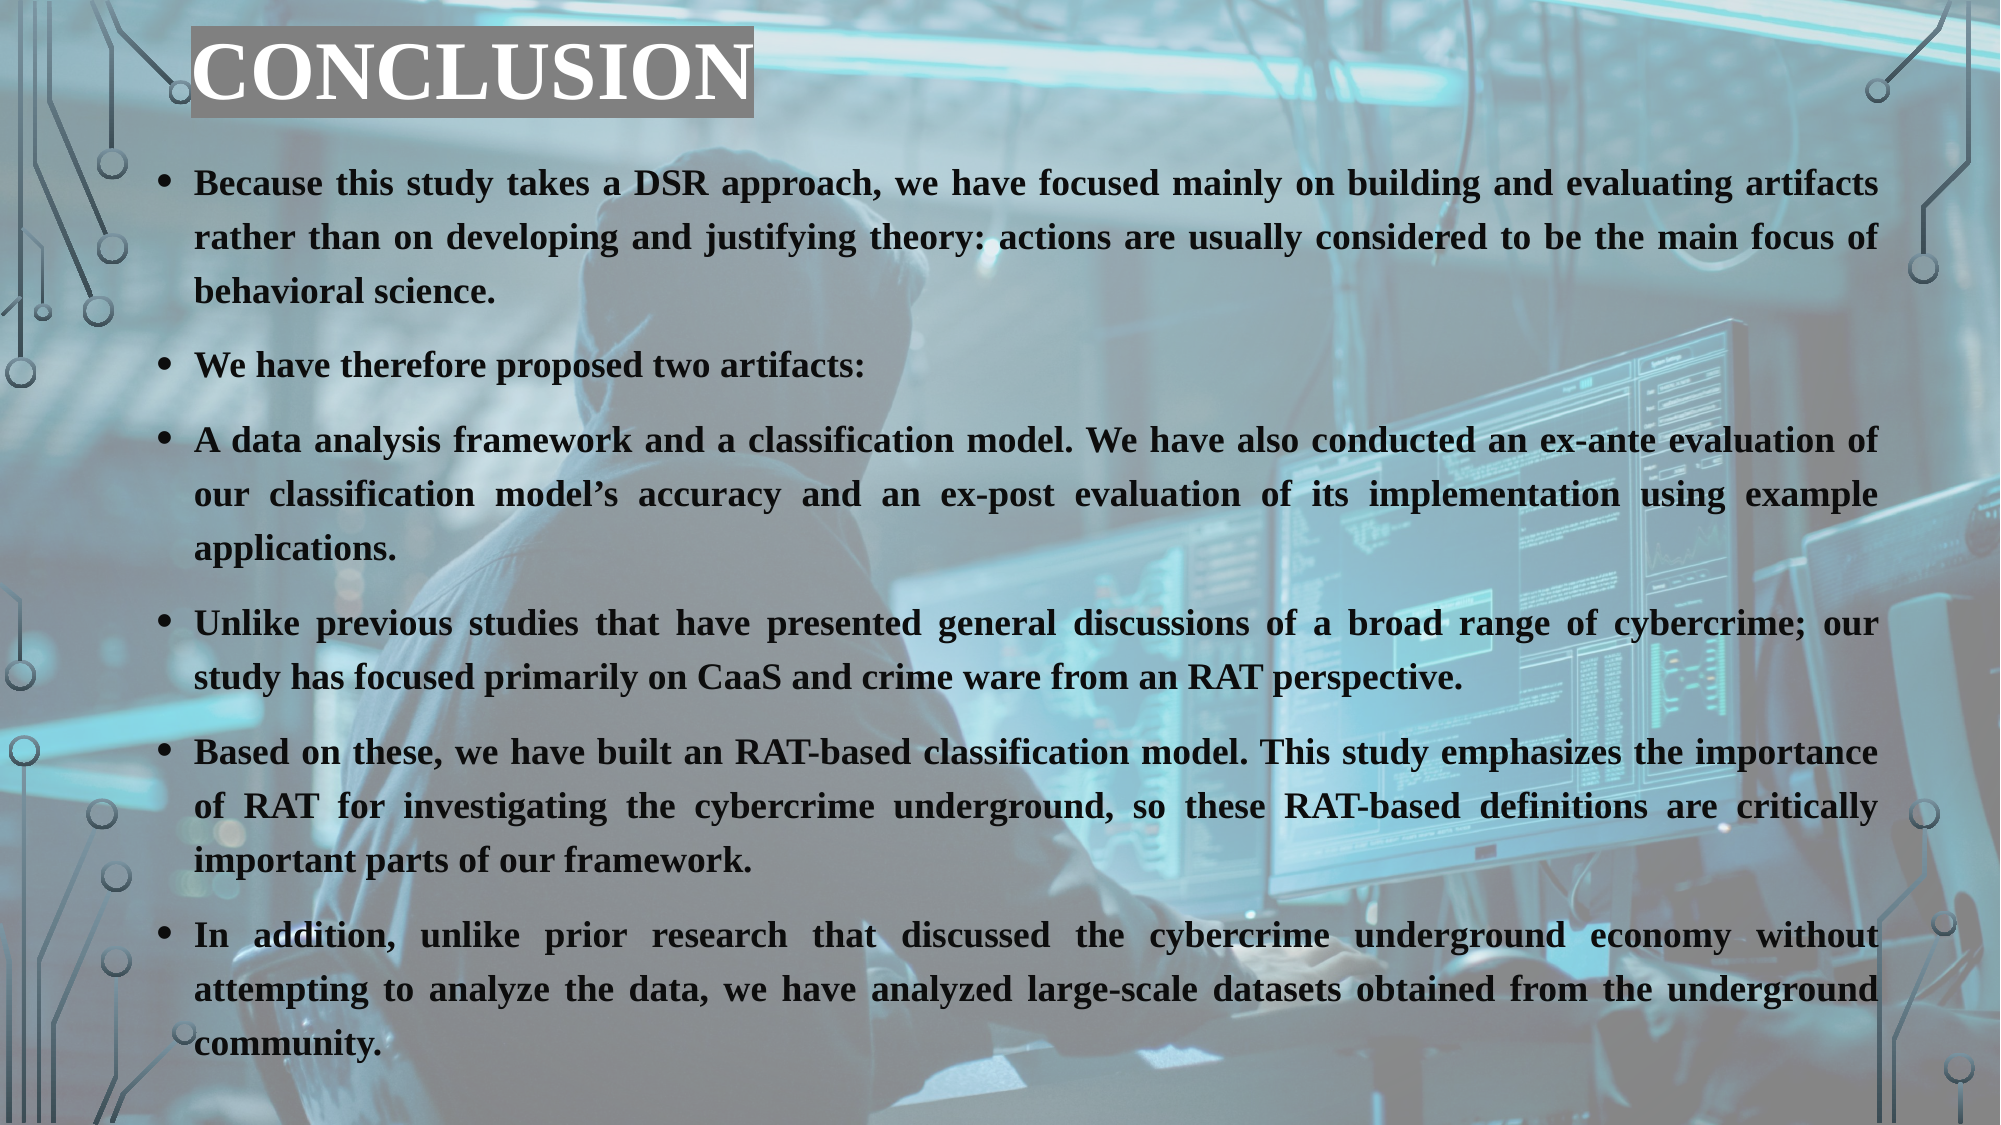

# conclusion
Because this study takes a DSR approach, we have focused mainly on building and evaluating artifacts rather than on developing and justifying theory: actions are usually considered to be the main focus of behavioral science.
We have therefore proposed two artifacts:
A data analysis framework and a classification model. We have also conducted an ex-ante evaluation of our classification model’s accuracy and an ex-post evaluation of its implementation using example applications.
Unlike previous studies that have presented general discussions of a broad range of cybercrime; our study has focused primarily on CaaS and crime ware from an RAT perspective.
Based on these, we have built an RAT-based classification model. This study emphasizes the importance of RAT for investigating the cybercrime underground, so these RAT-based definitions are critically important parts of our framework.
In addition, unlike prior research that discussed the cybercrime underground economy without attempting to analyze the data, we have analyzed large-scale datasets obtained from the underground community.